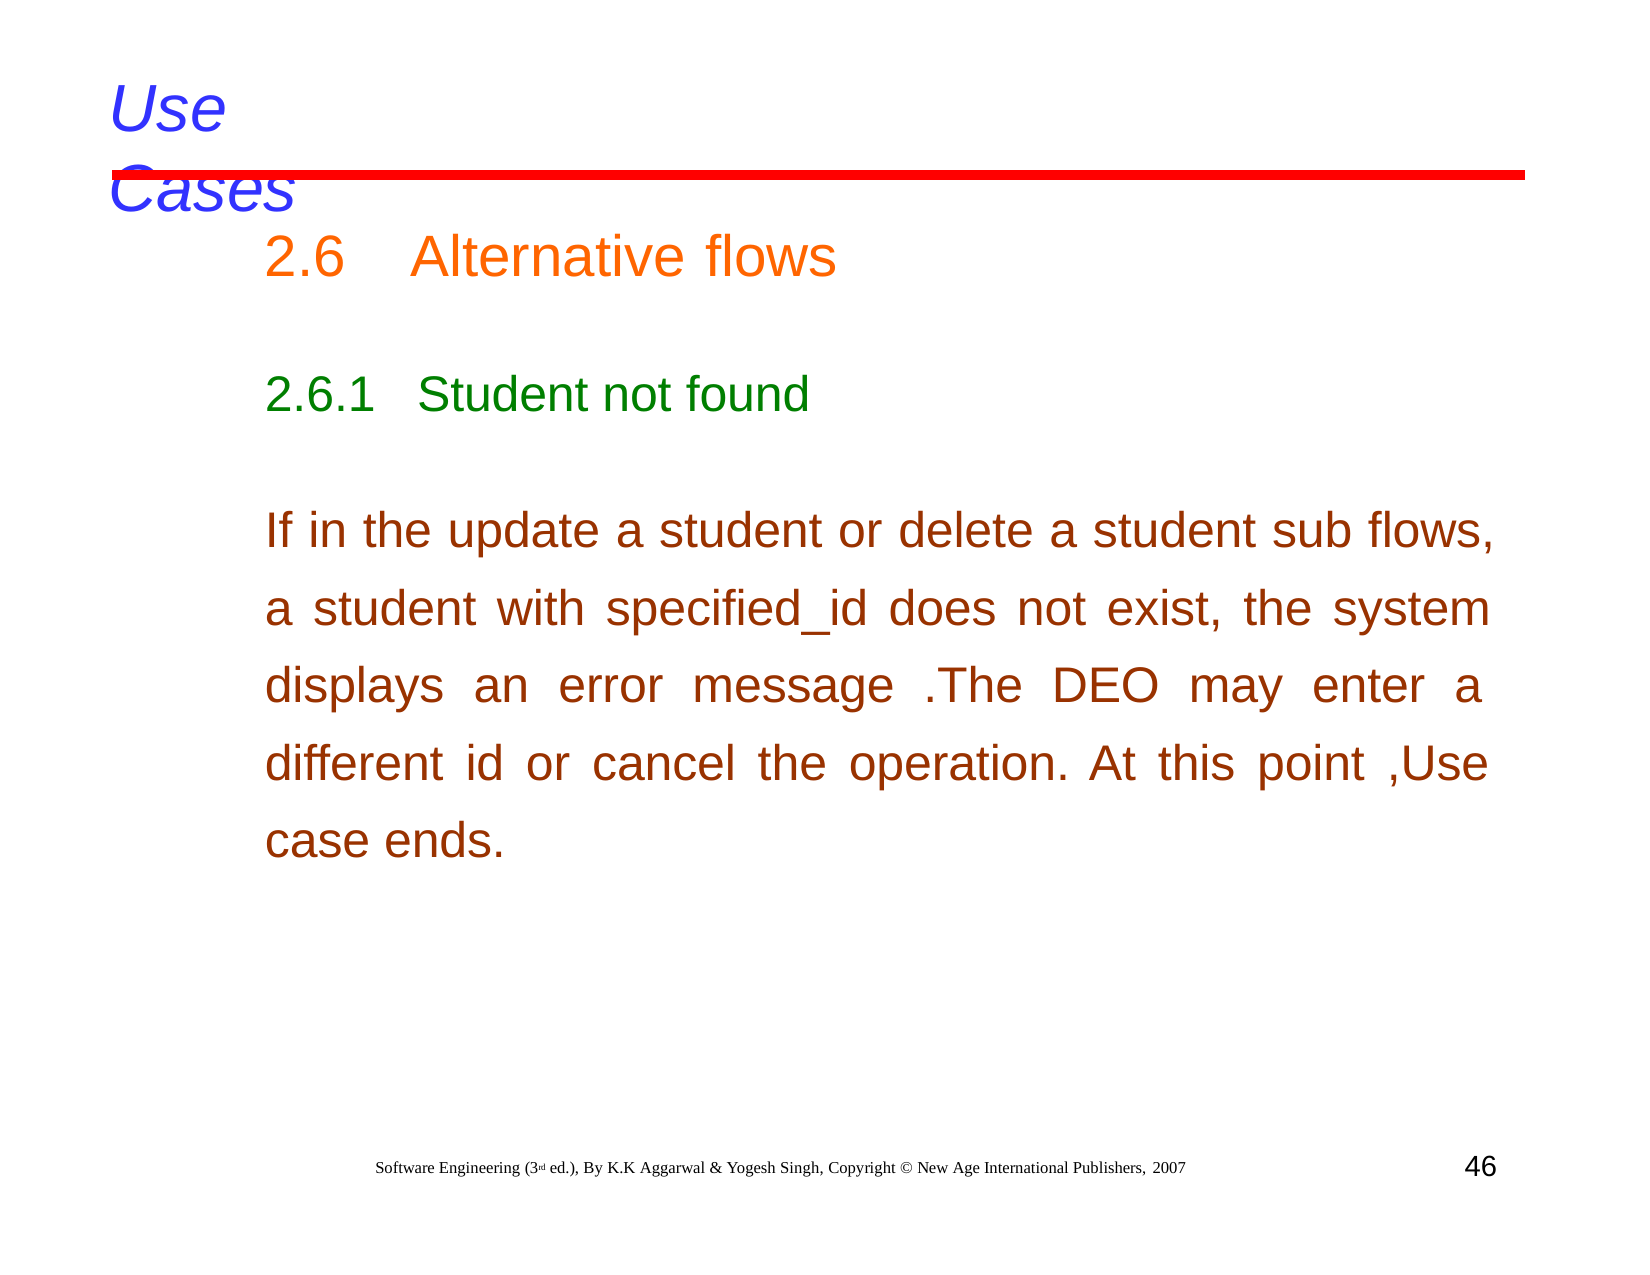

# Use Cases

2.6    Alternative flows

2.6.1   Student not found

If in the update a student or delete a student sub flows,  a student with specified_id does not exist, the system  displays an error message .The DEO may enter a  different id or cancel the operation. At this point ,Use  case ends.
46
Software Engineering (3rd  ed.), By K.K Aggarwal & Yogesh Singh, Copyright © New Age International Publishers, 2007